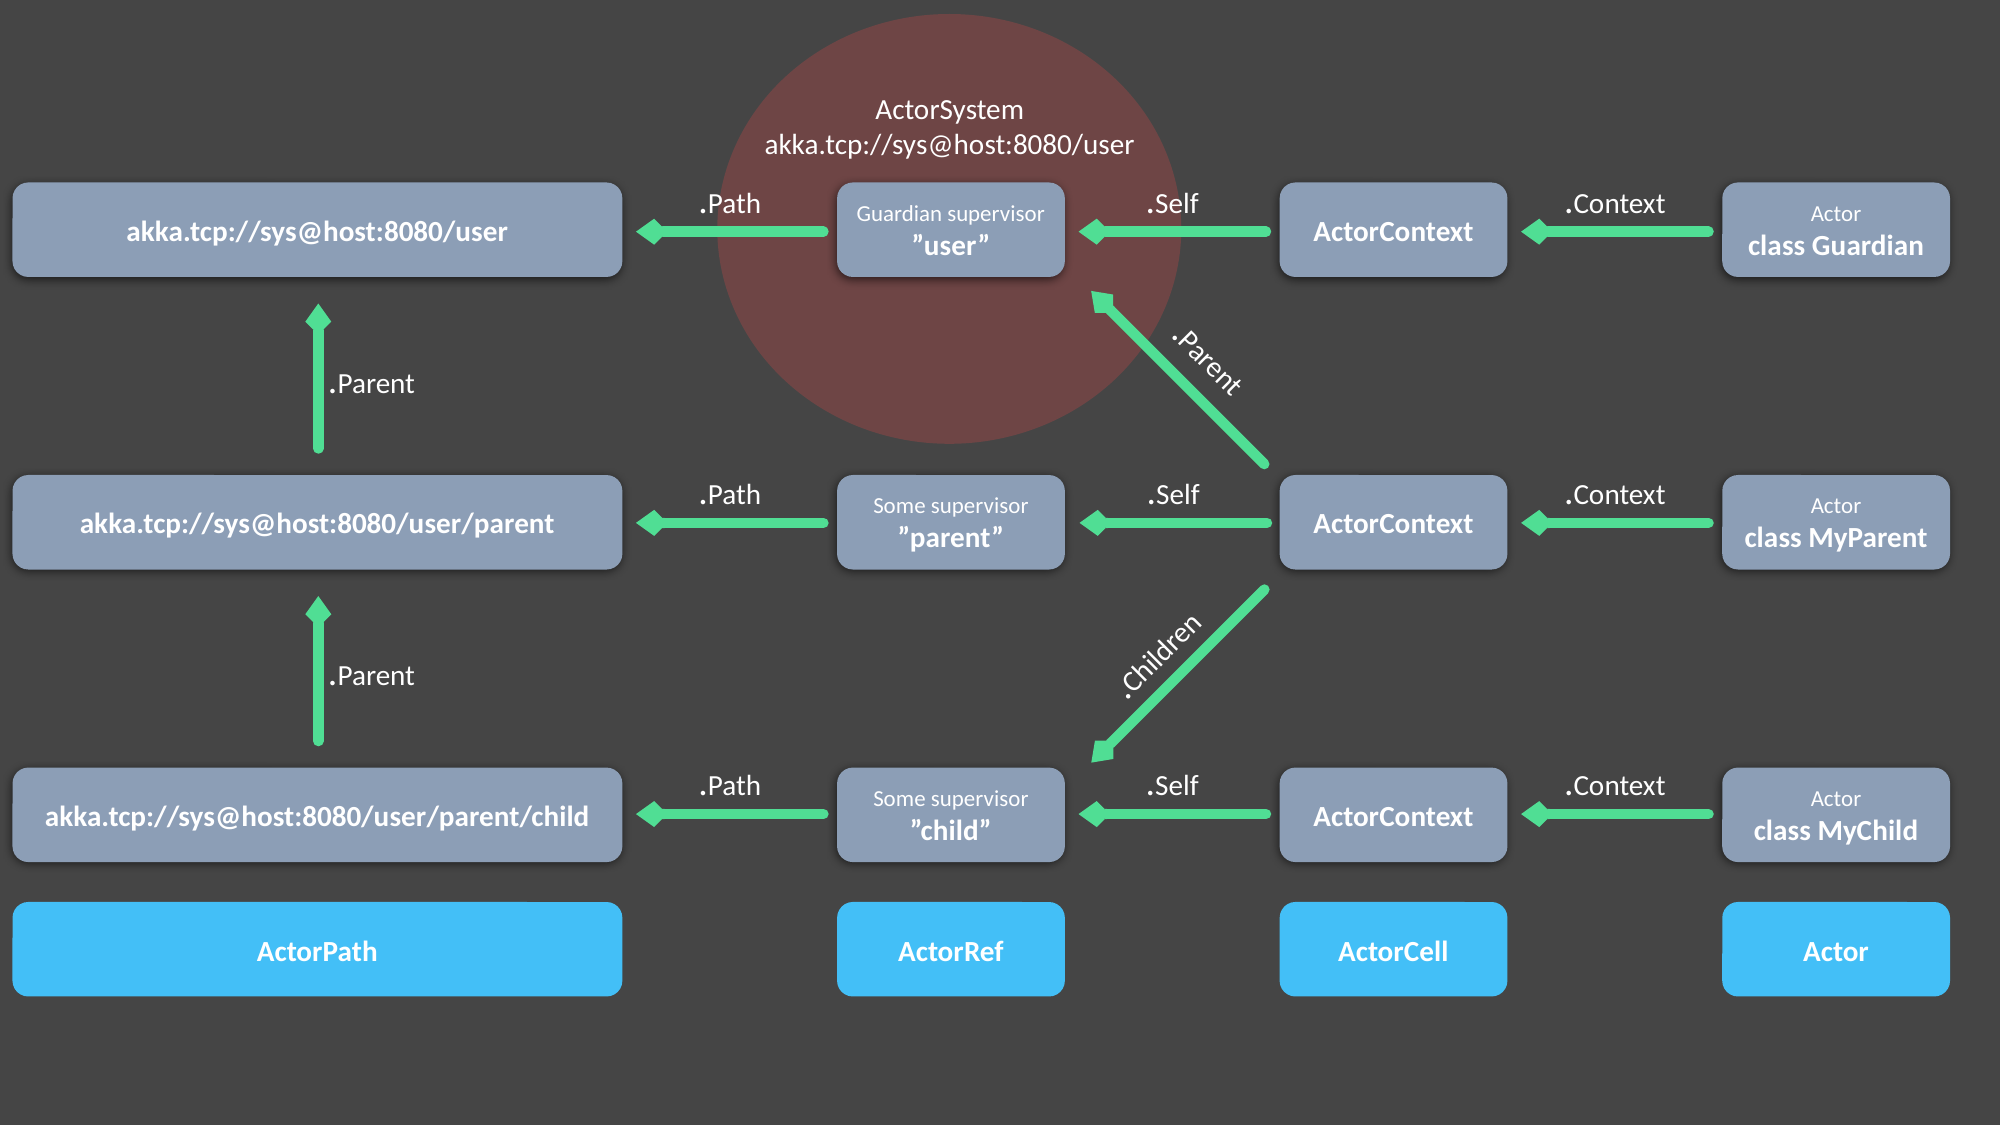

ActorSystem
akka.tcp://sys@host:8080/user

.Path
.Self
.Context
akka.tcp://sys@host:8080/user
Guardian supervisor
”user”
ActorContext
Actor
class Guardian
.Parent
.Parent
.Path
.Self
.Context
akka.tcp://sys@host:8080/user/parent
Some supervisor
”parent”
ActorContext
Actor
class MyParent
.Children
.Parent
.Path
.Self
.Context
akka.tcp://sys@host:8080/user/parent/child
Some supervisor
”child”
ActorContext
Actor
class MyChild
ActorPath
ActorRef
ActorCell
Actor